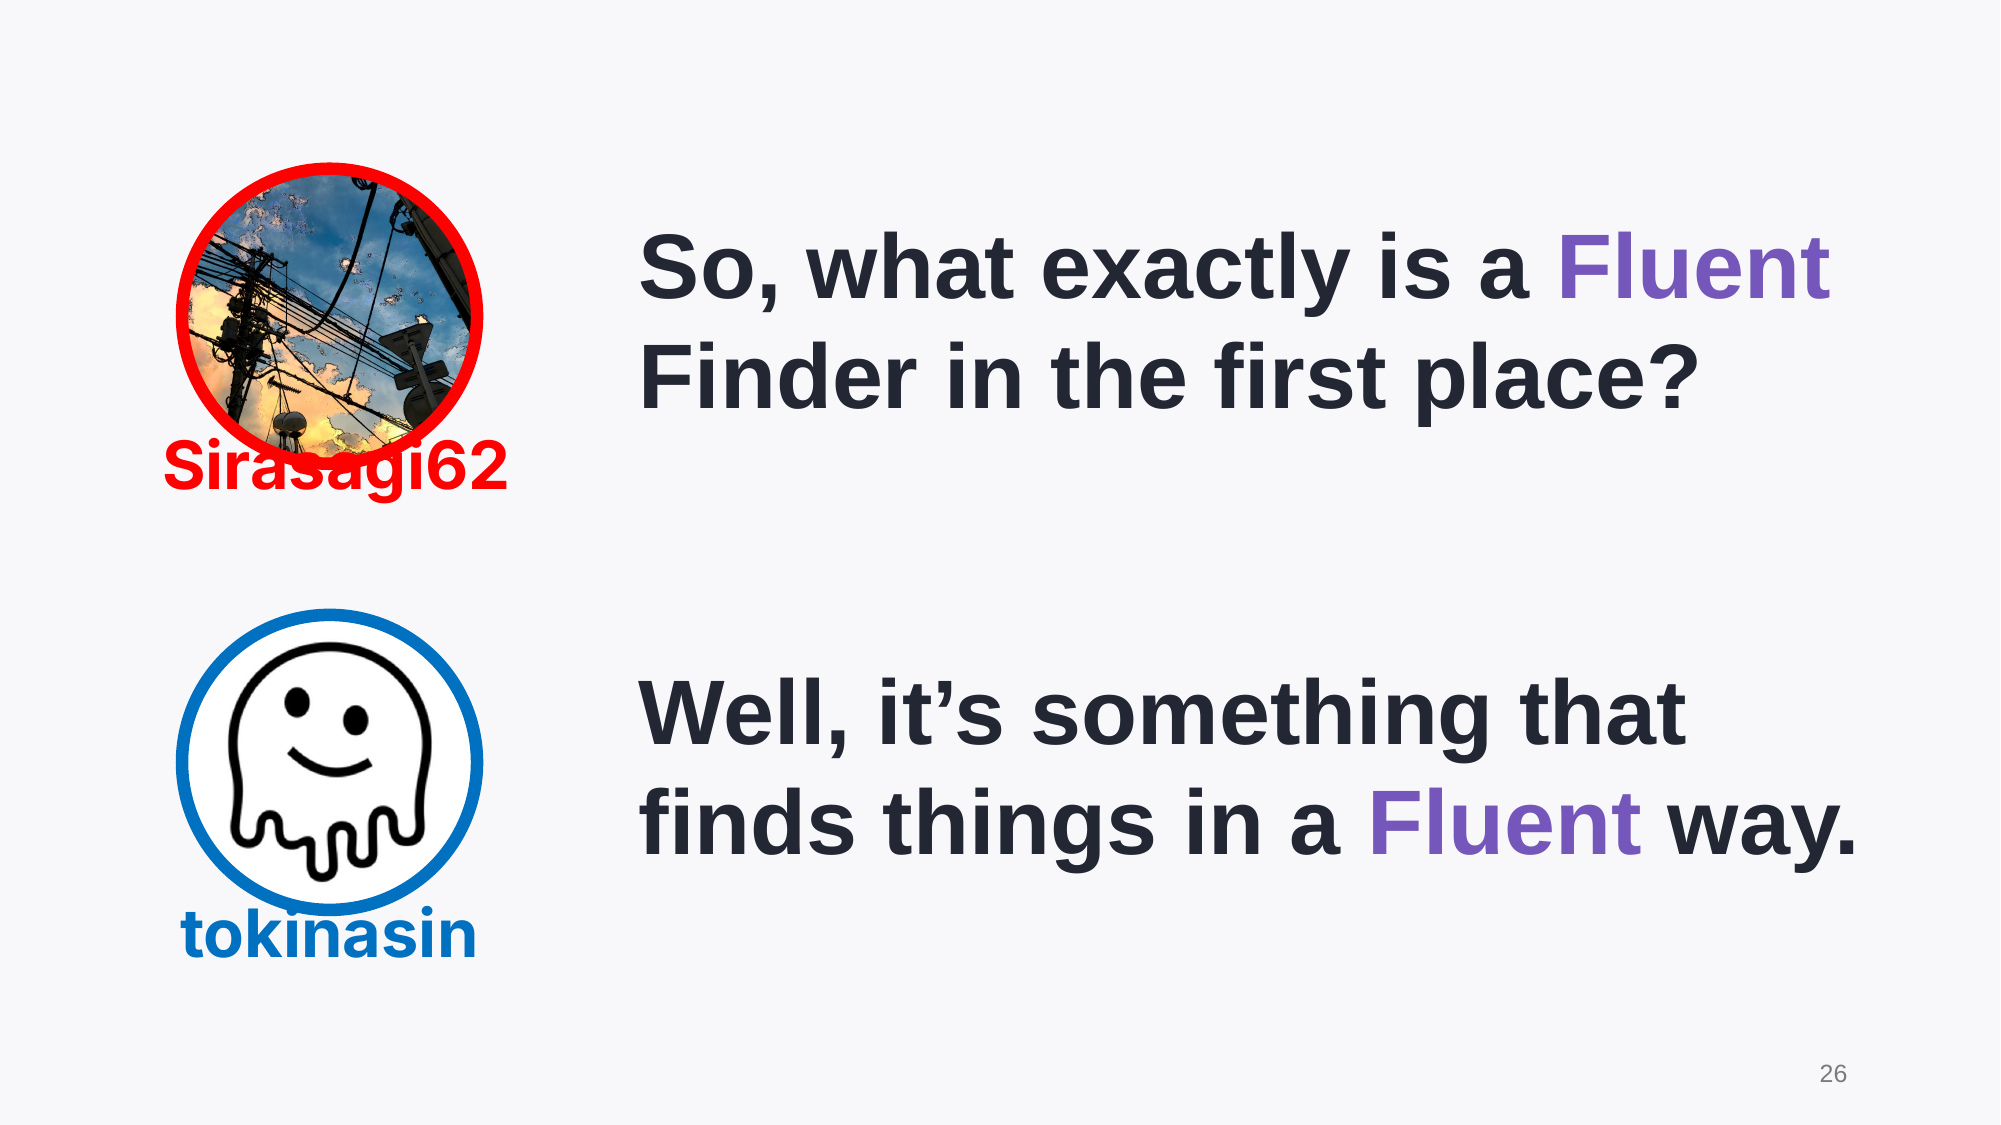

So, what exactly is a Fluent Finder in the first place?
Sirasagi62

Well, it’s something that finds things in a Fluent way.
tokinasin
26